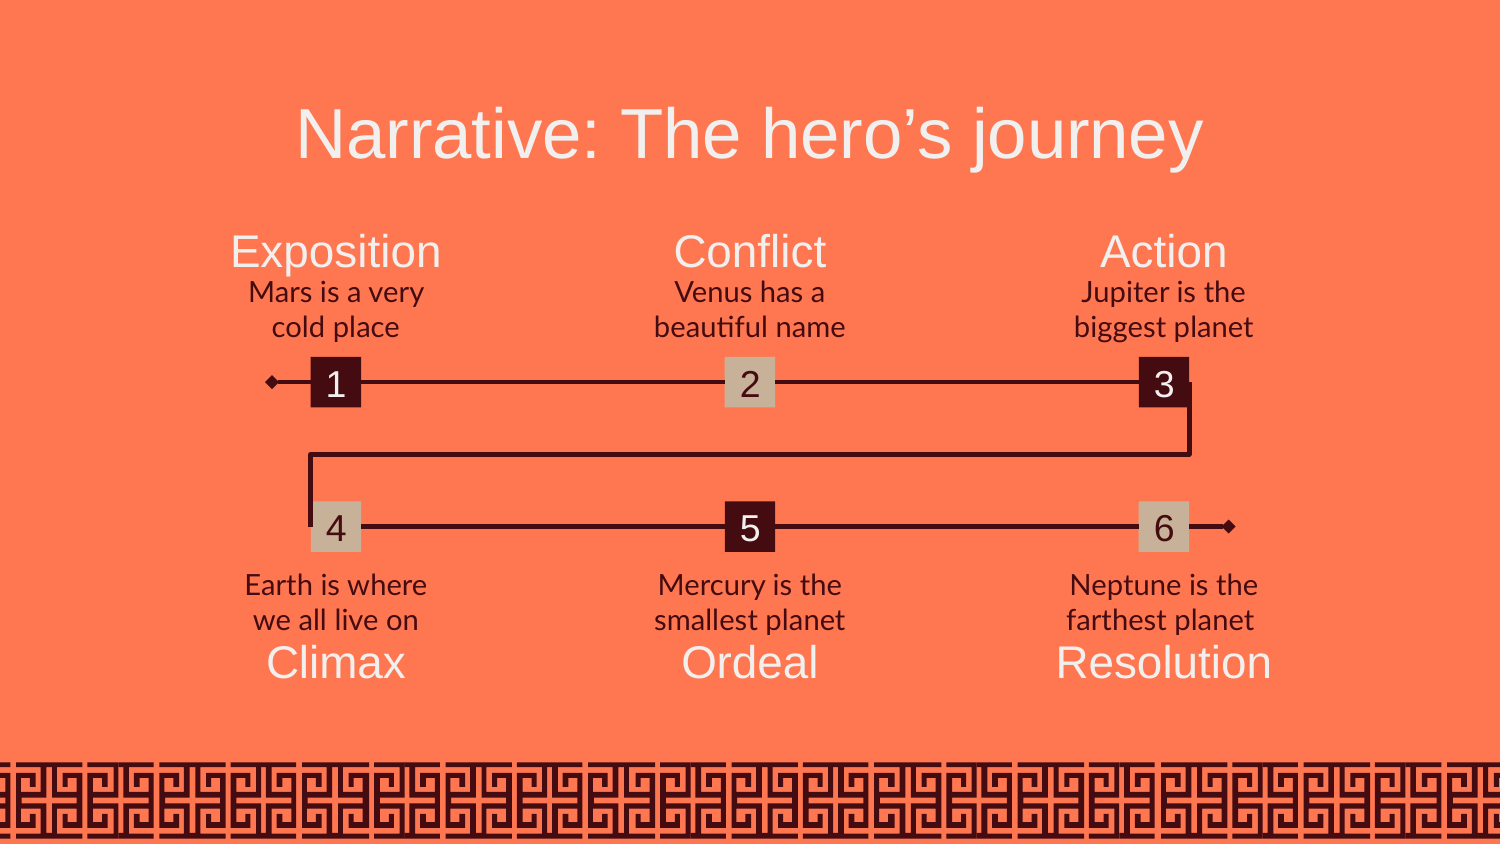

# Narrative: The hero’s journey
Exposition
Conflict
Action
Mars is a very cold place
Venus has a beautiful name
Jupiter is the biggest planet
1
2
3
4
5
6
Earth is where we all live on
Mercury is the smallest planet
Neptune is the farthest planet
Climax
Ordeal
Resolution